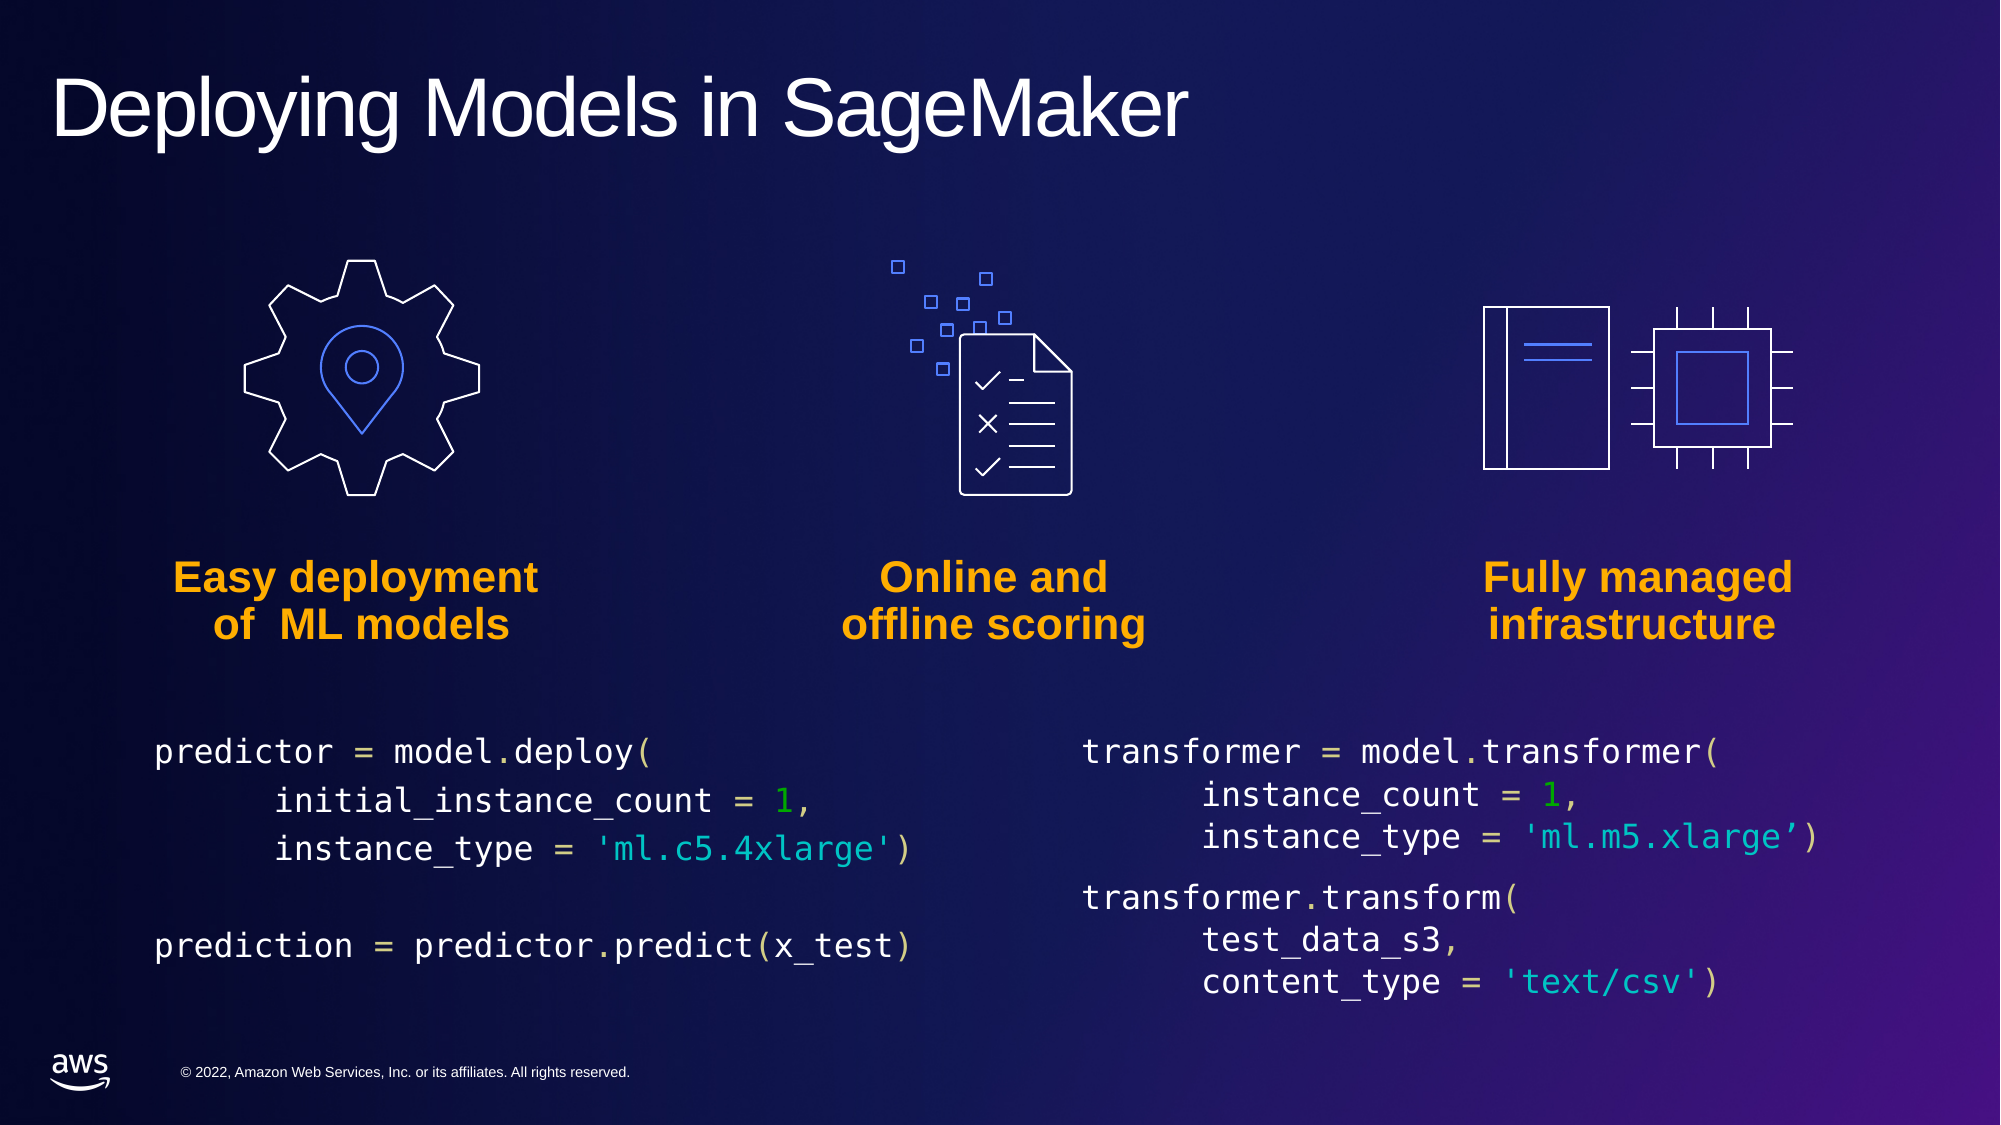

# Deploying Models in SageMaker

Easy deployment
of  ML models
Online and
offline scoring
Fully managed infrastructure
predictor = model.deploy(
      initial_instance_count = 1,
      instance_type = 'ml.c5.4xlarge')

prediction = predictor.predict(x_test)
transformer = model.transformer(
      instance_count = 1,
      instance_type = 'ml.m5.xlarge’)
transformer.transform(
      test_data_s3,
      content_type = 'text/csv')